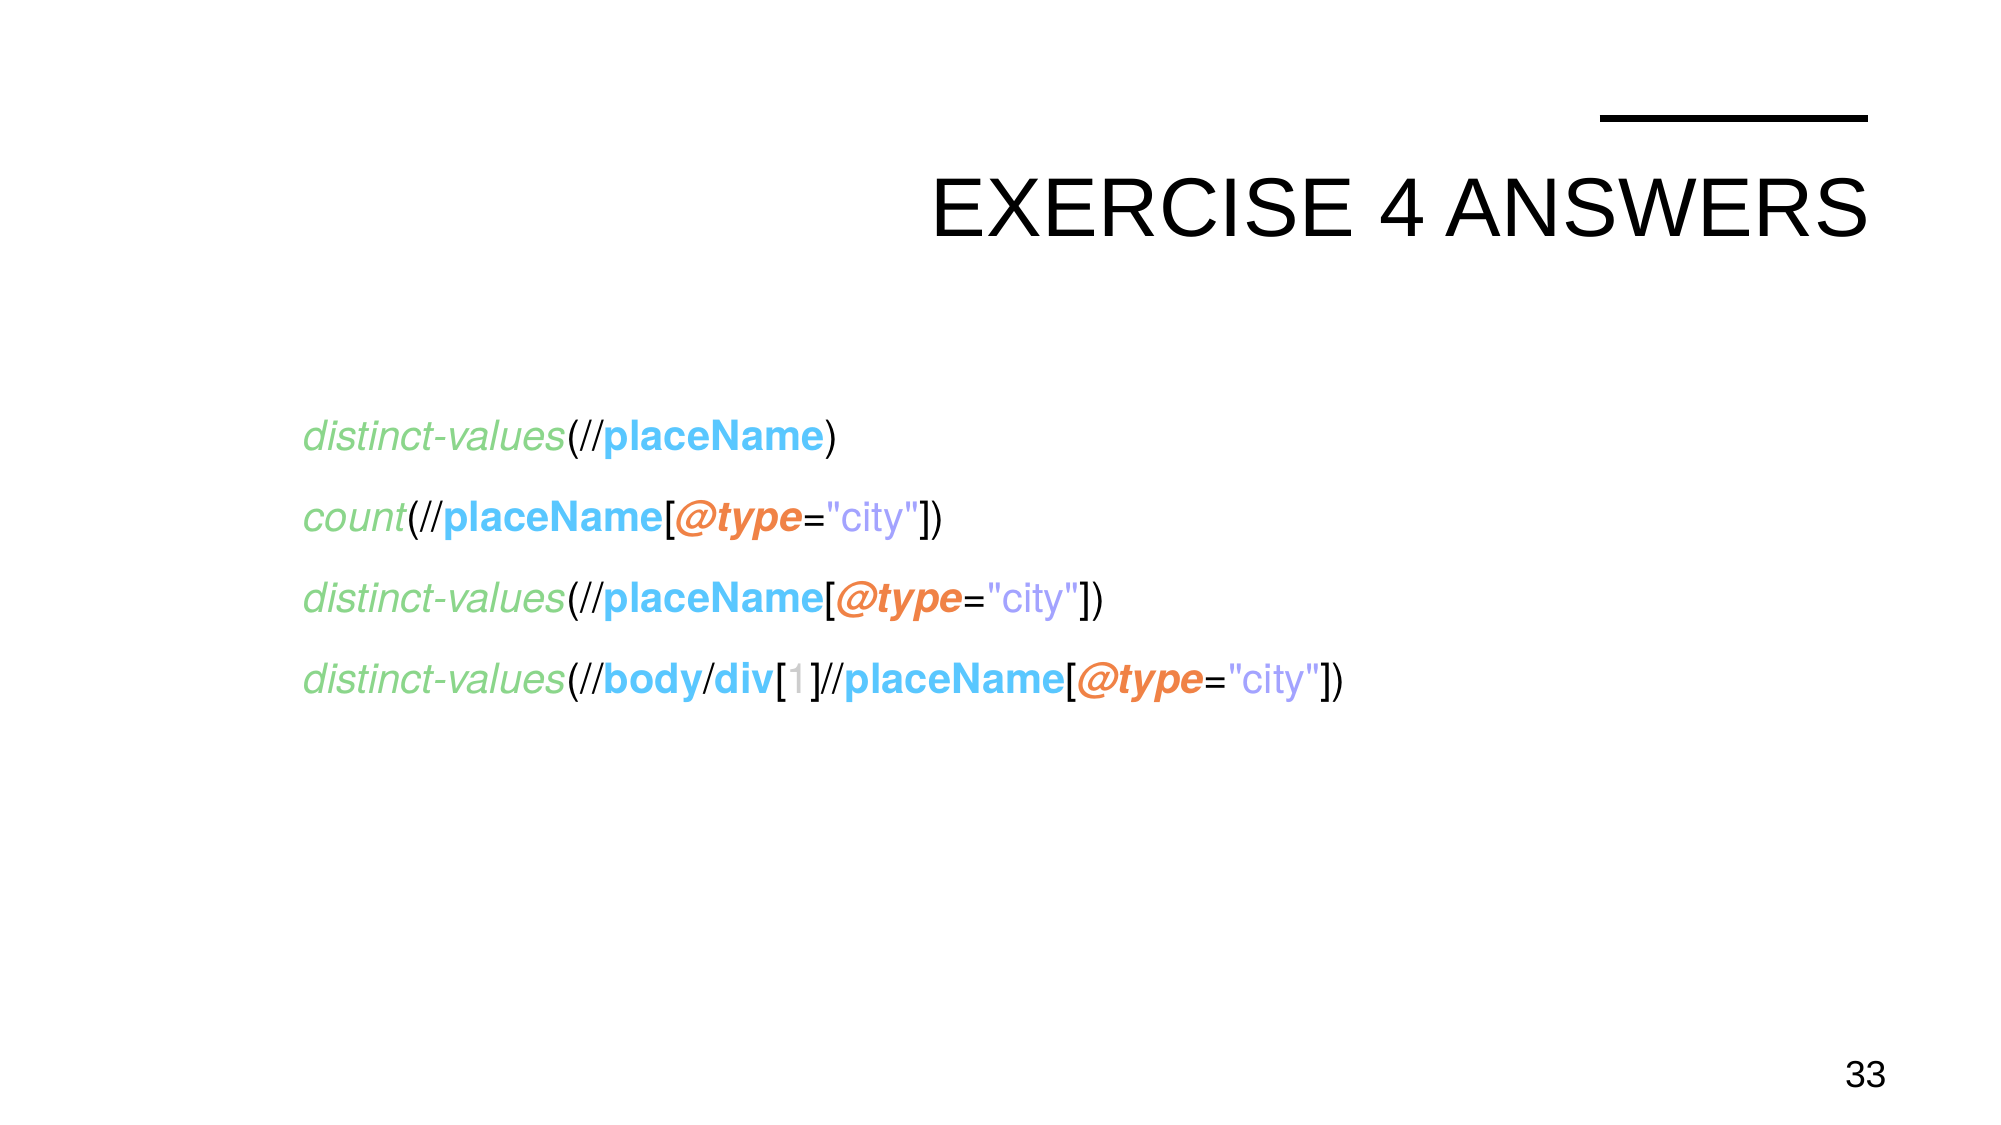

# Exercise 4 Answers
distinct-values(//placeName)
count(//placeName[@type="city"])
distinct-values(//placeName[@type="city"])
distinct-values(//body/div[1]//placeName[@type="city"])

33